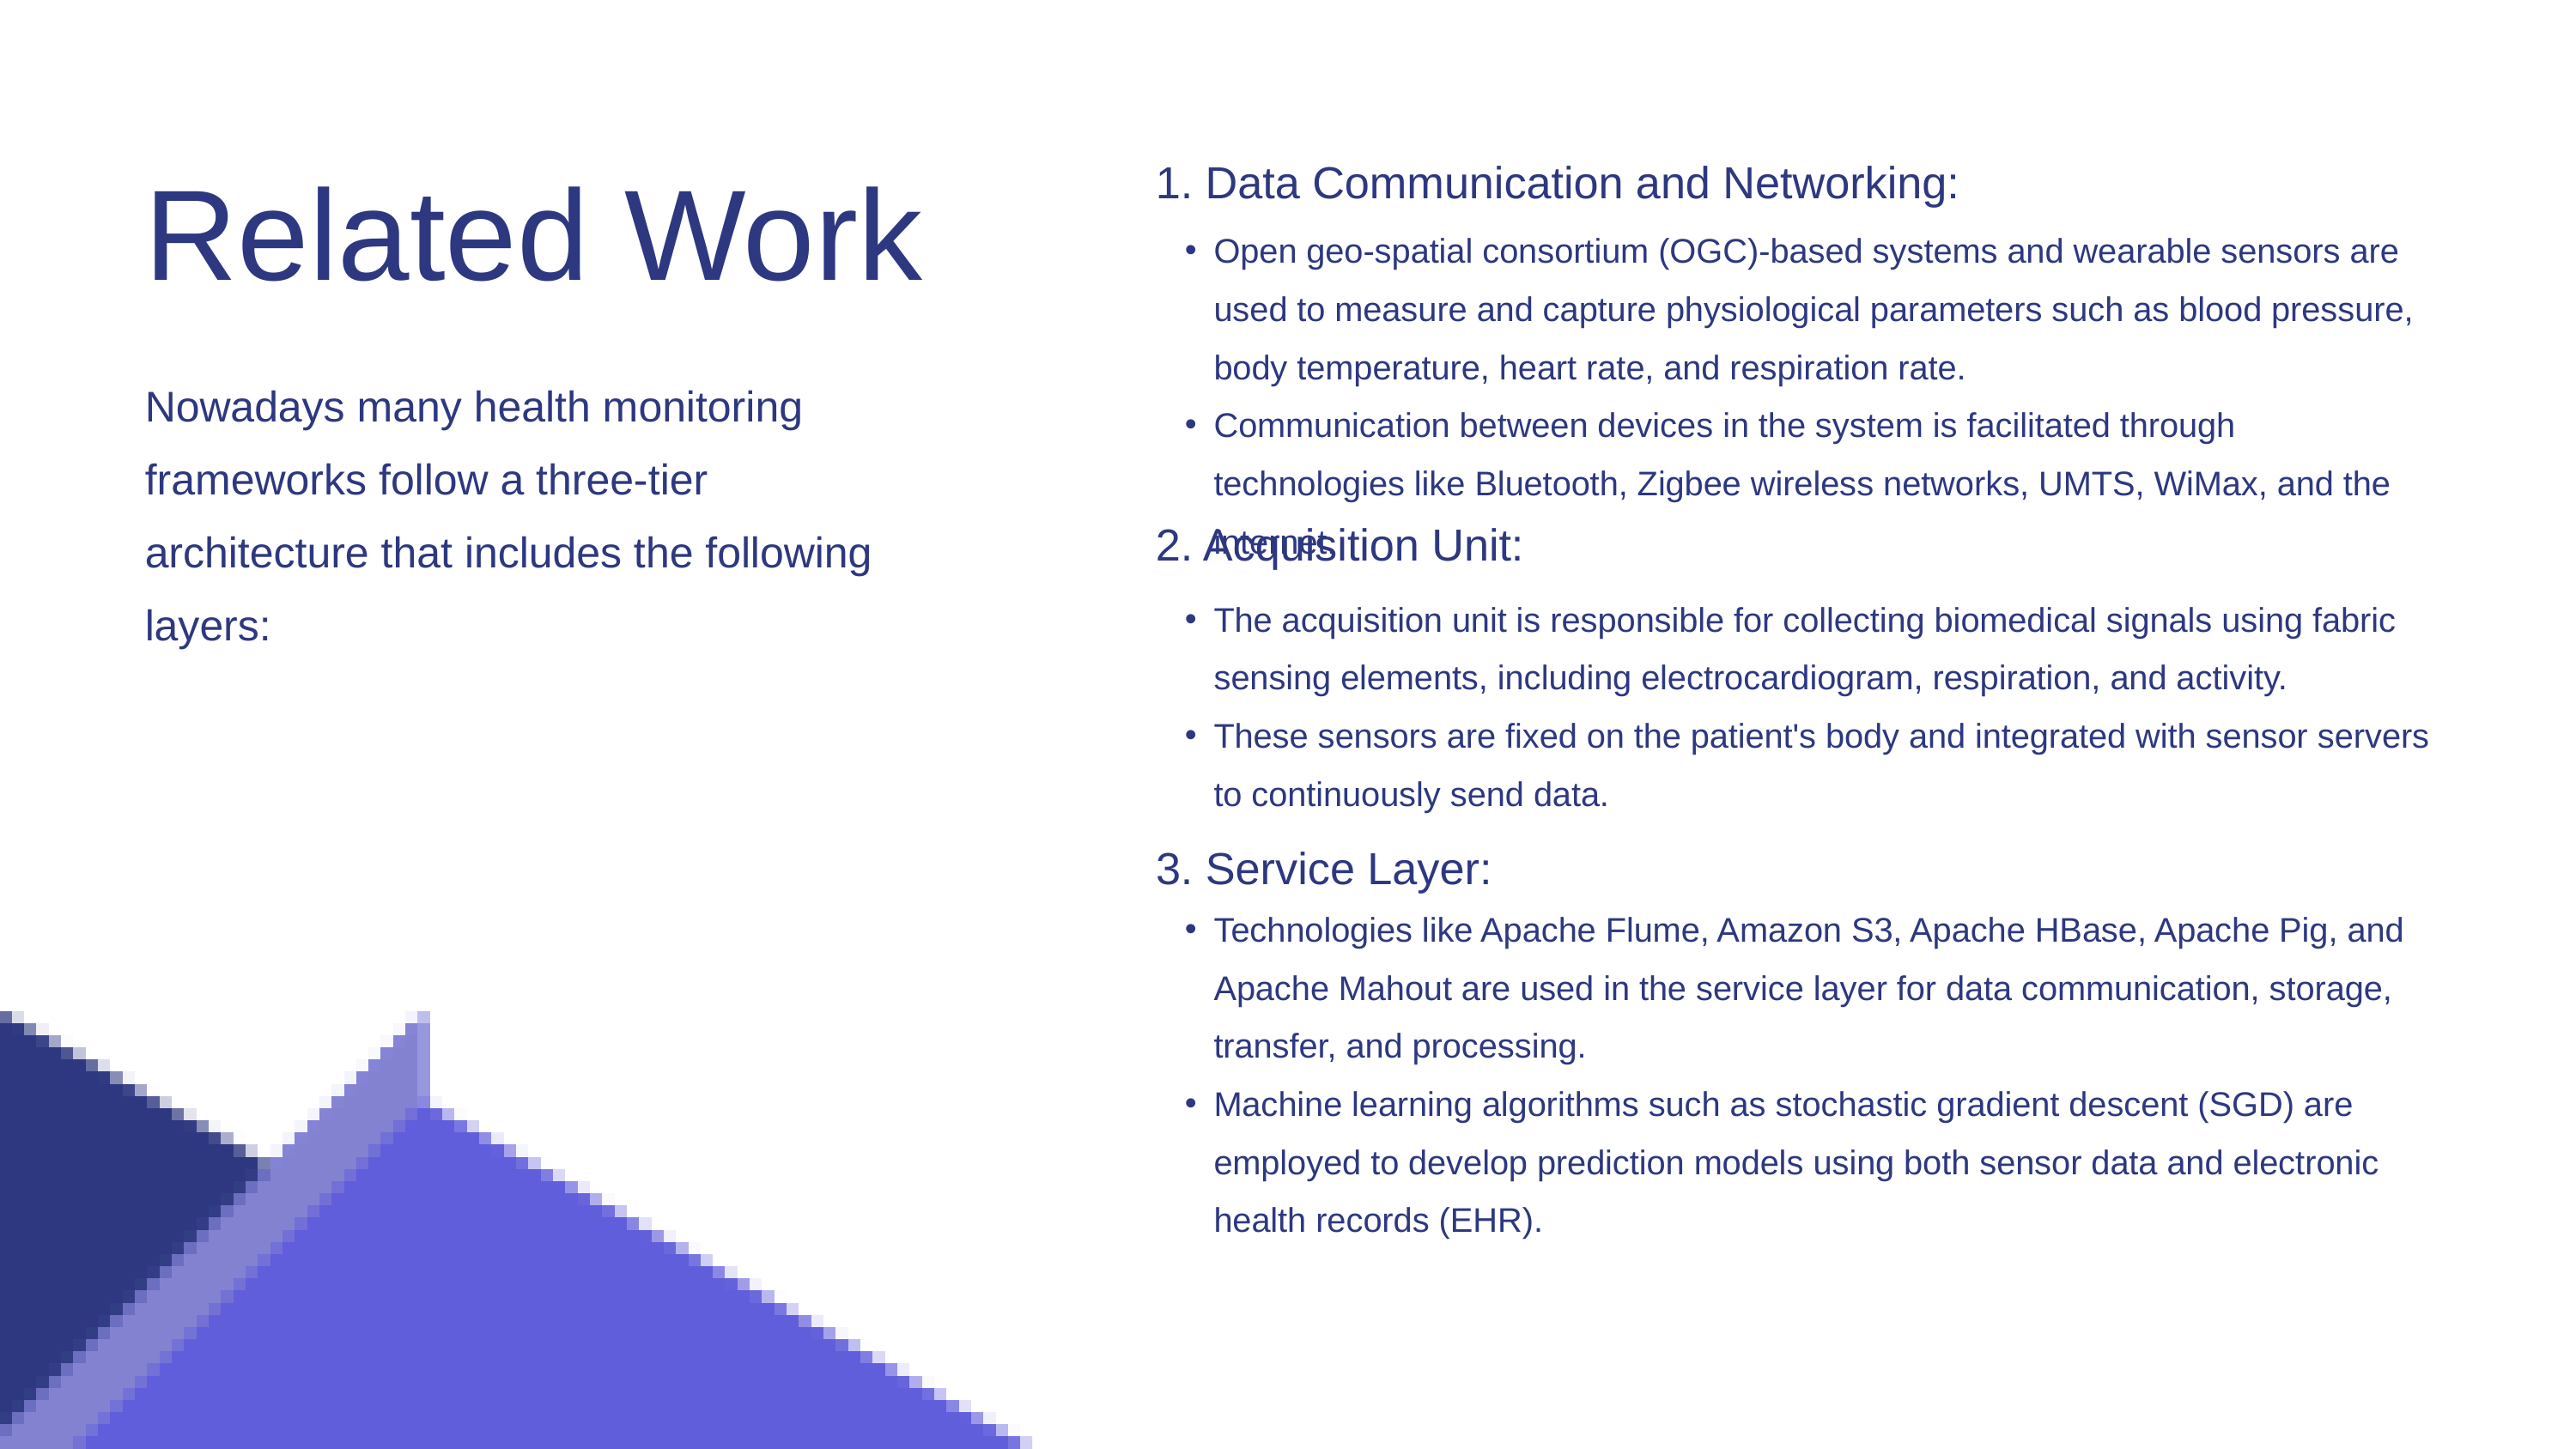

Related Work
1. Data Communication and Networking:
Open geo-spatial consortium (OGC)-based systems and wearable sensors are used to measure and capture physiological parameters such as blood pressure, body temperature, heart rate, and respiration rate.
Communication between devices in the system is facilitated through technologies like Bluetooth, Zigbee wireless networks, UMTS, WiMax, and the internet.
Nowadays many health monitoring frameworks follow a three-tier architecture that includes the following layers:
2. Acquisition Unit:
The acquisition unit is responsible for collecting biomedical signals using fabric sensing elements, including electrocardiogram, respiration, and activity.
These sensors are fixed on the patient's body and integrated with sensor servers to continuously send data.
3. Service Layer:
Technologies like Apache Flume, Amazon S3, Apache HBase, Apache Pig, and Apache Mahout are used in the service layer for data communication, storage, transfer, and processing.
Machine learning algorithms such as stochastic gradient descent (SGD) are employed to develop prediction models using both sensor data and electronic health records (EHR).